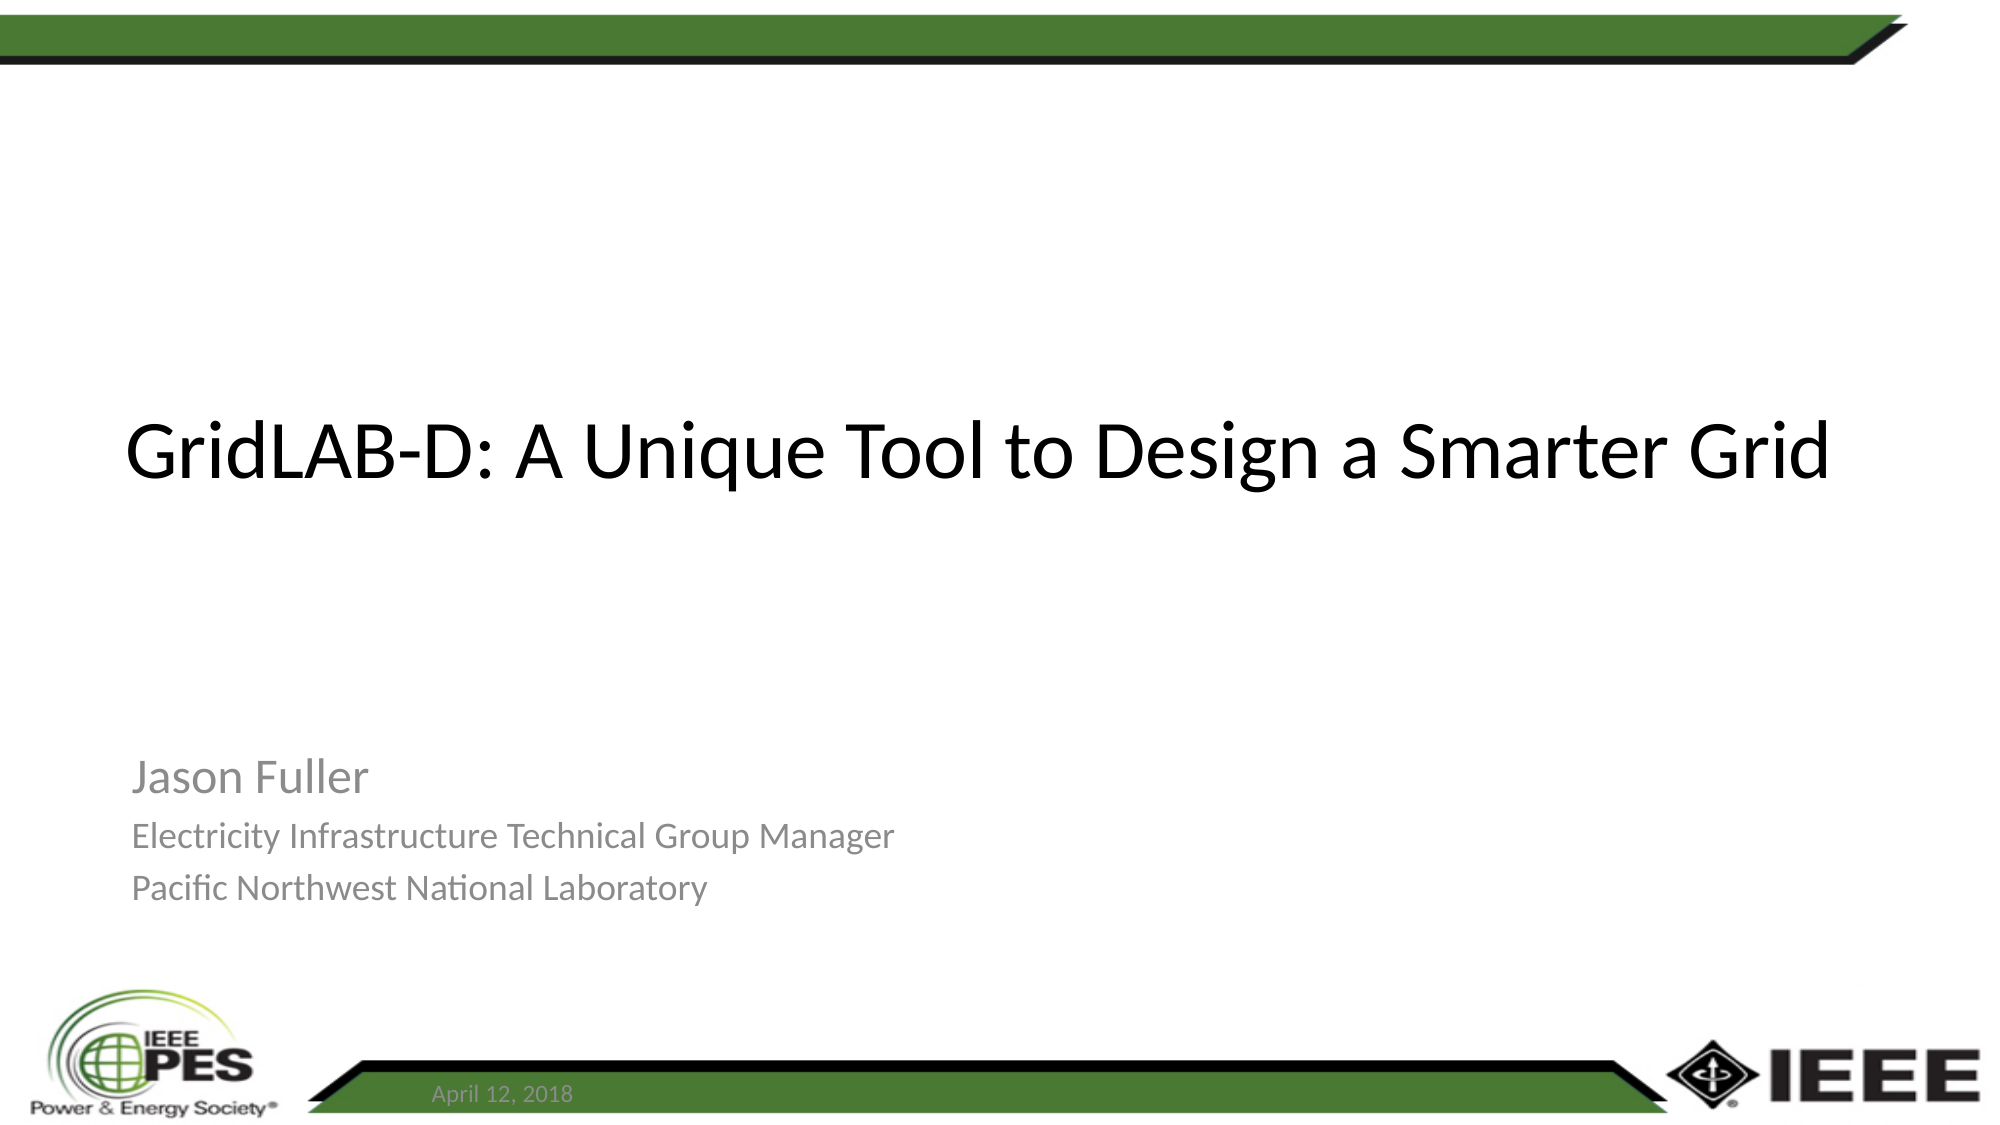

# GridLAB-D: A Unique Tool to Design a Smarter Grid
Jason Fuller
Electricity Infrastructure Technical Group Manager
Pacific Northwest National Laboratory
April 12, 2018